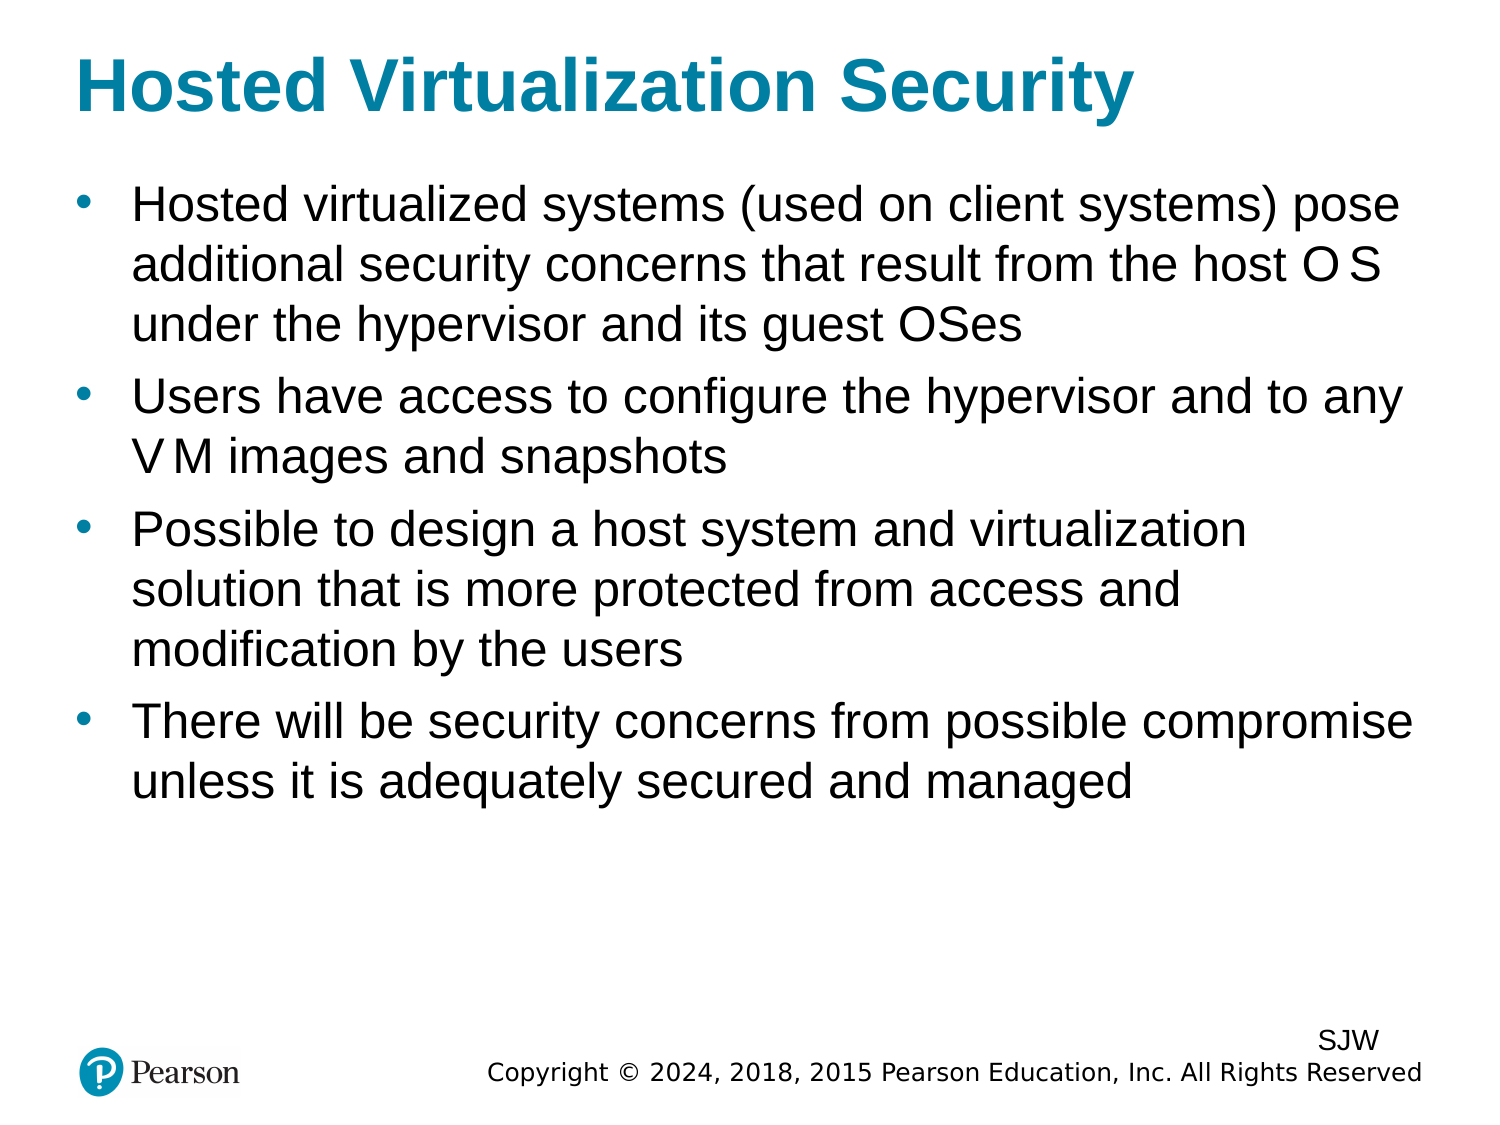

# Hosted Virtualization Security
Hosted virtualized systems (used on client systems) pose additional security concerns that result from the host O S under the hypervisor and its guest OSes
Users have access to configure the hypervisor and to any V M images and snapshots
Possible to design a host system and virtualization solution that is more protected from access and modification by the users
There will be security concerns from possible compromise unless it is adequately secured and managed
SJW